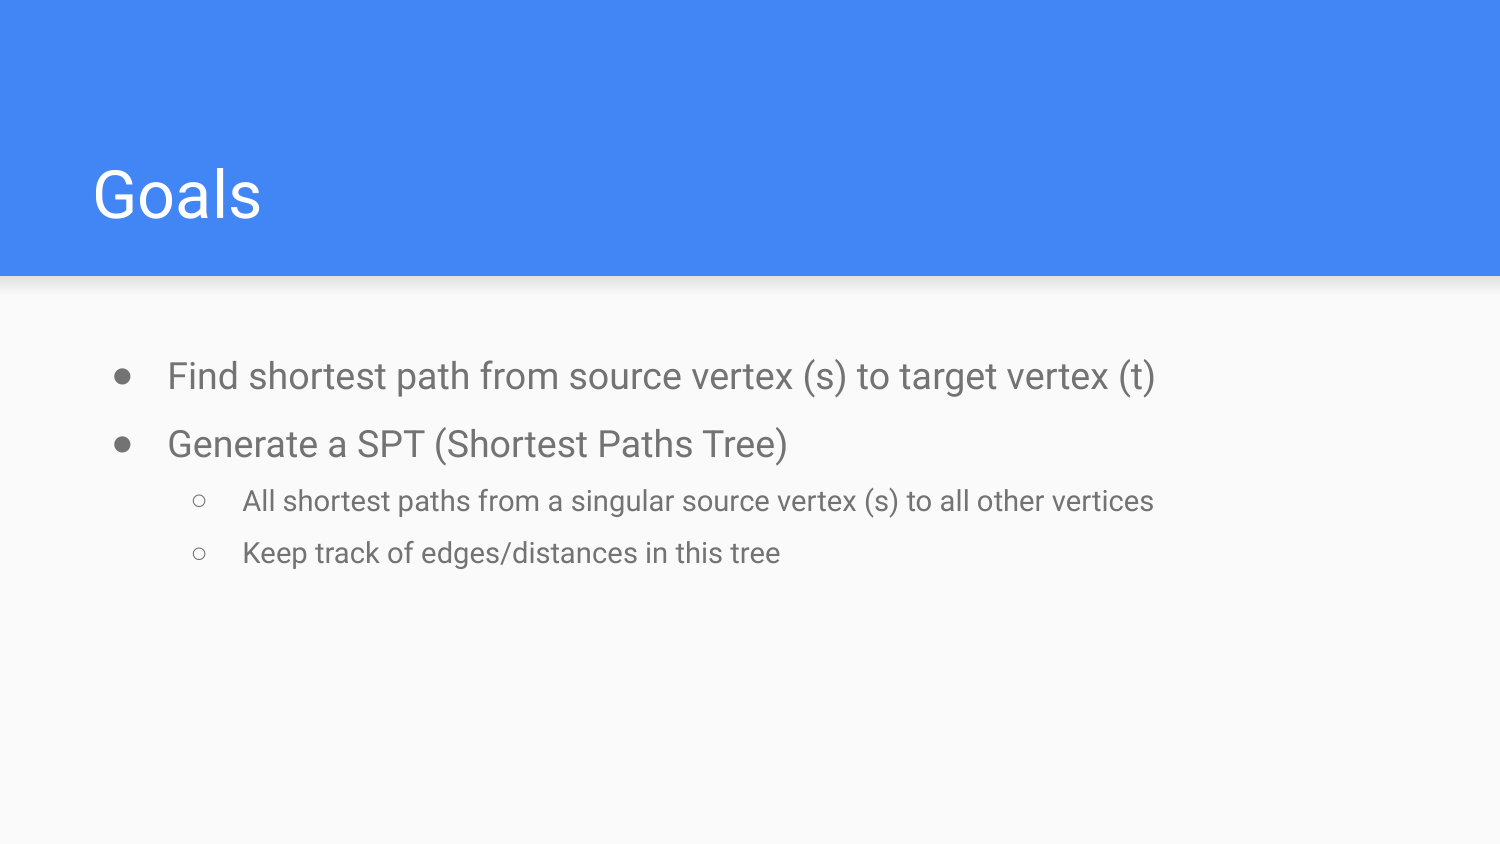

# Goals
Find shortest path from source vertex (s) to target vertex (t)
Generate a SPT (Shortest Paths Tree)
All shortest paths from a singular source vertex (s) to all other vertices
Keep track of edges/distances in this tree